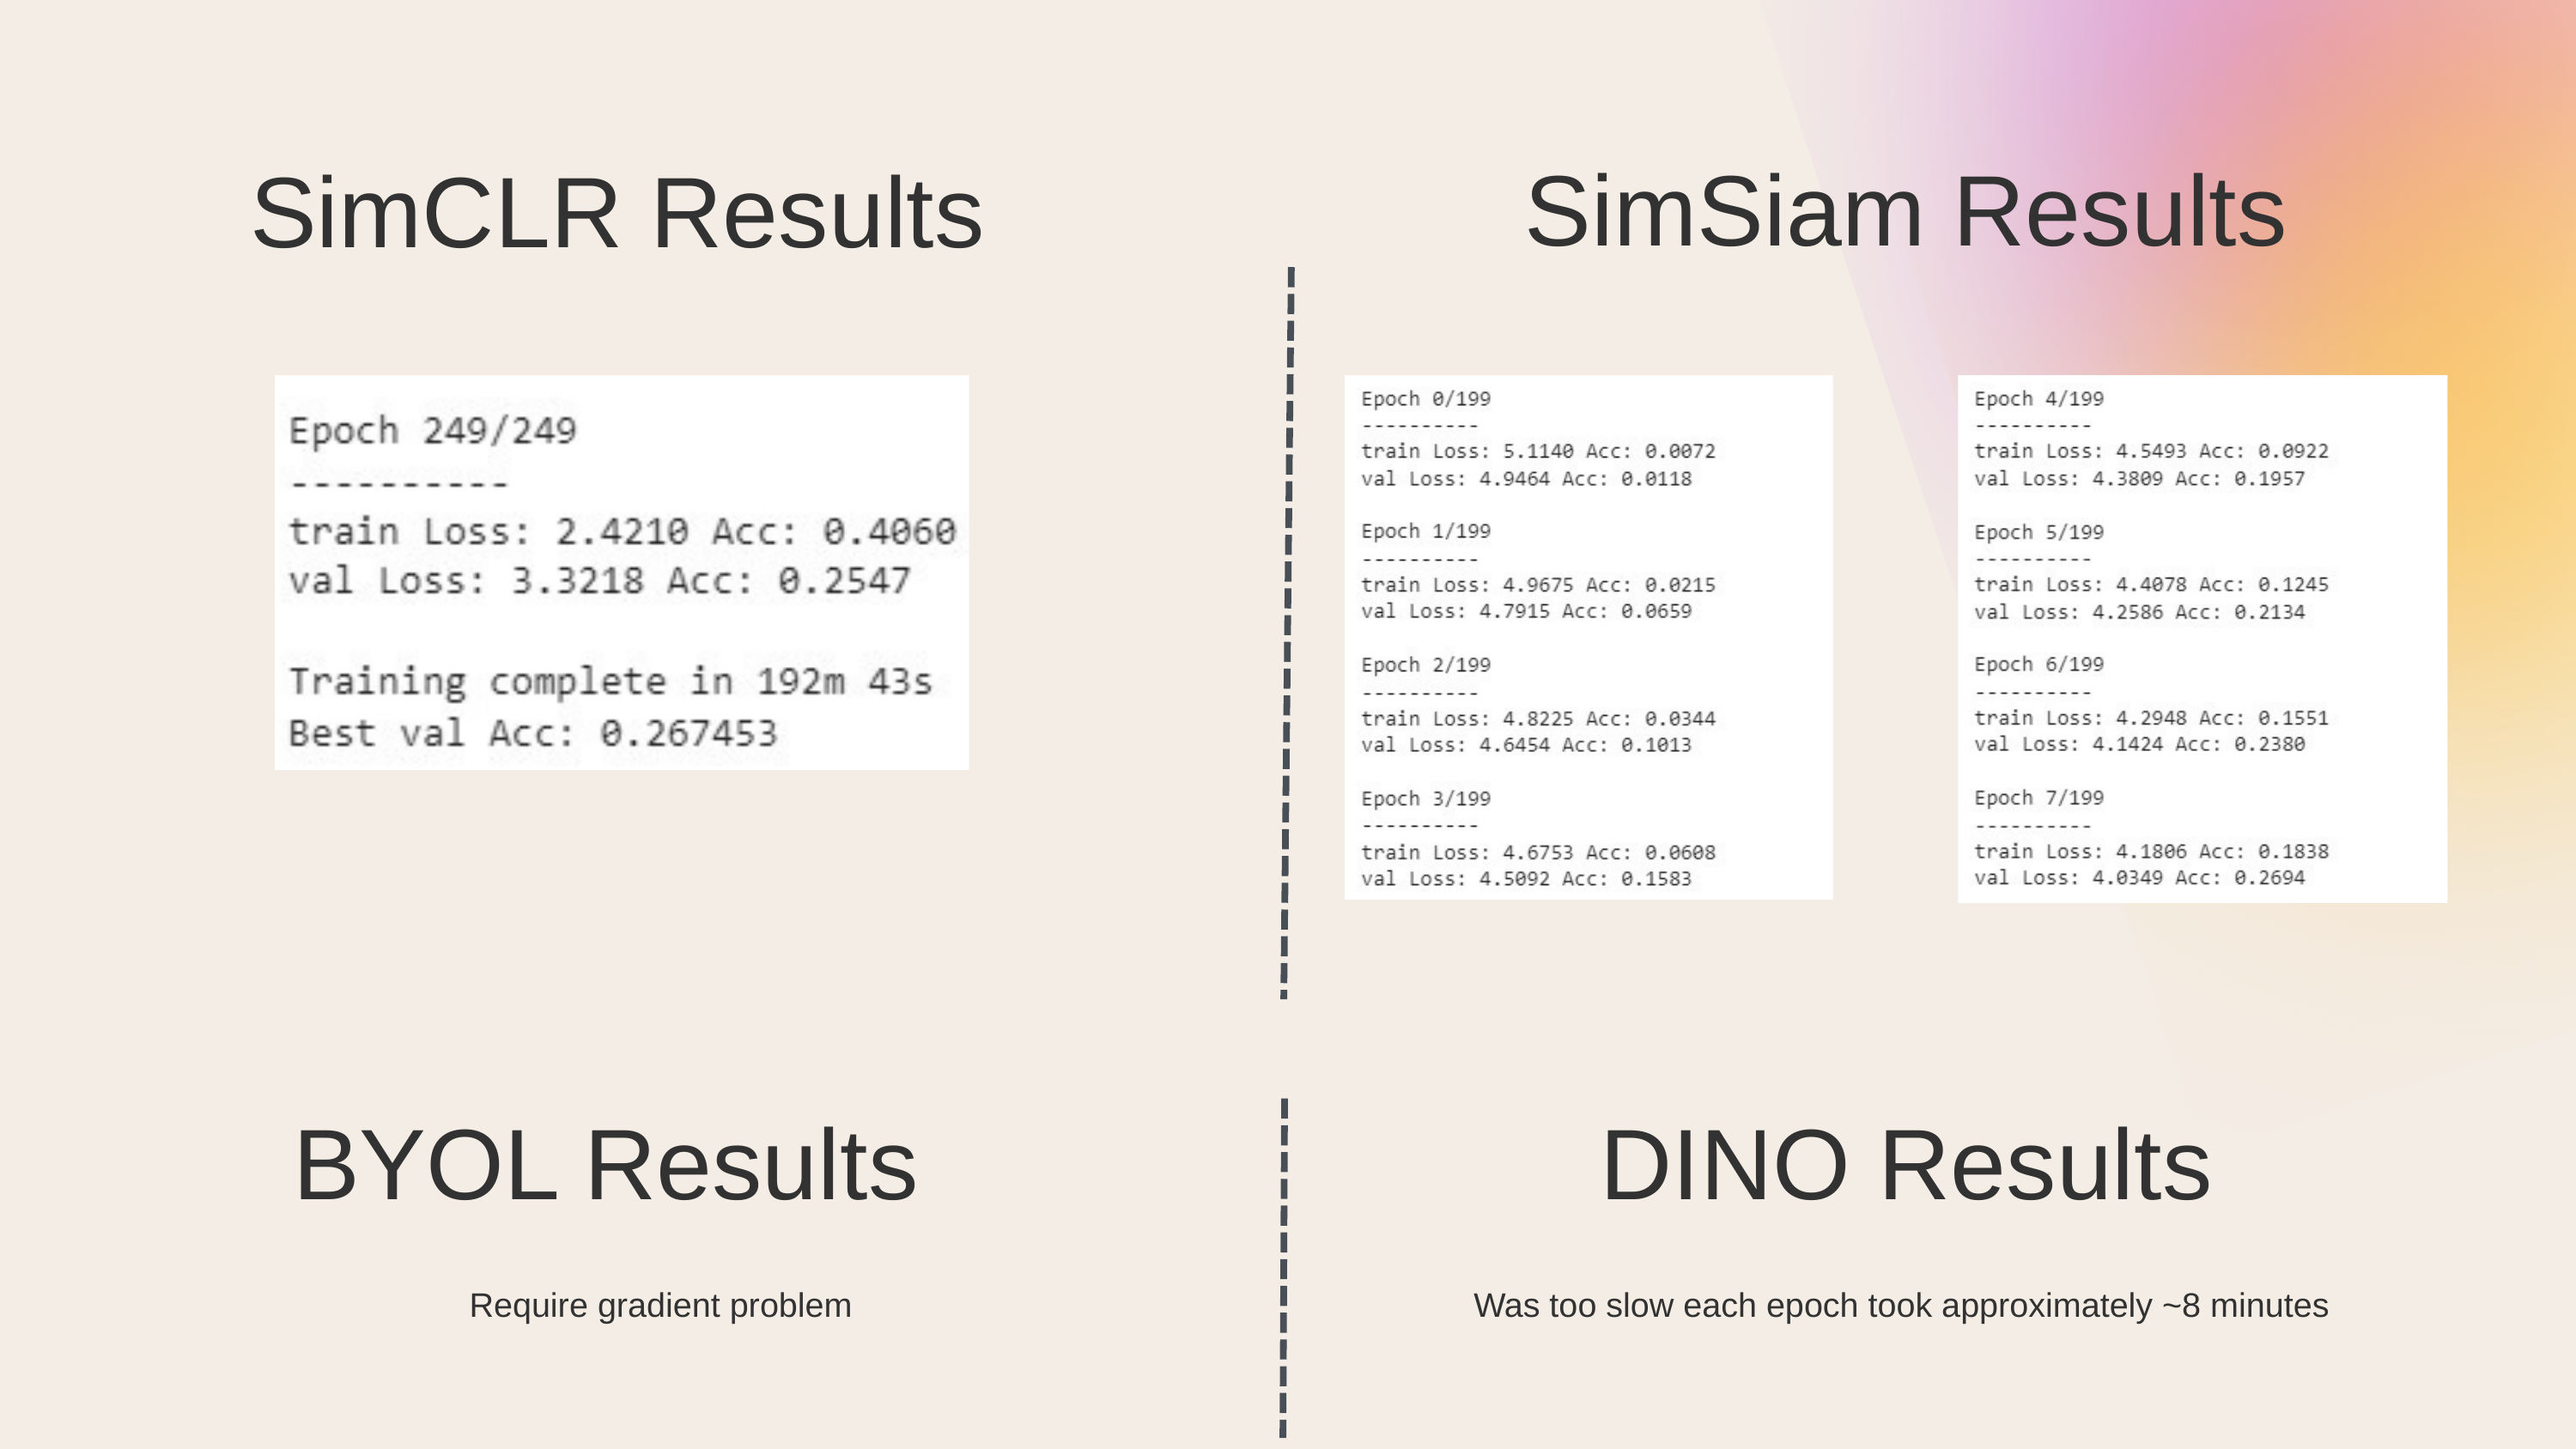

SimSiam Results
SimCLR Results

BYOL Results
DINO Results

Require gradient problem
Was too slow each epoch took approximately ~8 minutes